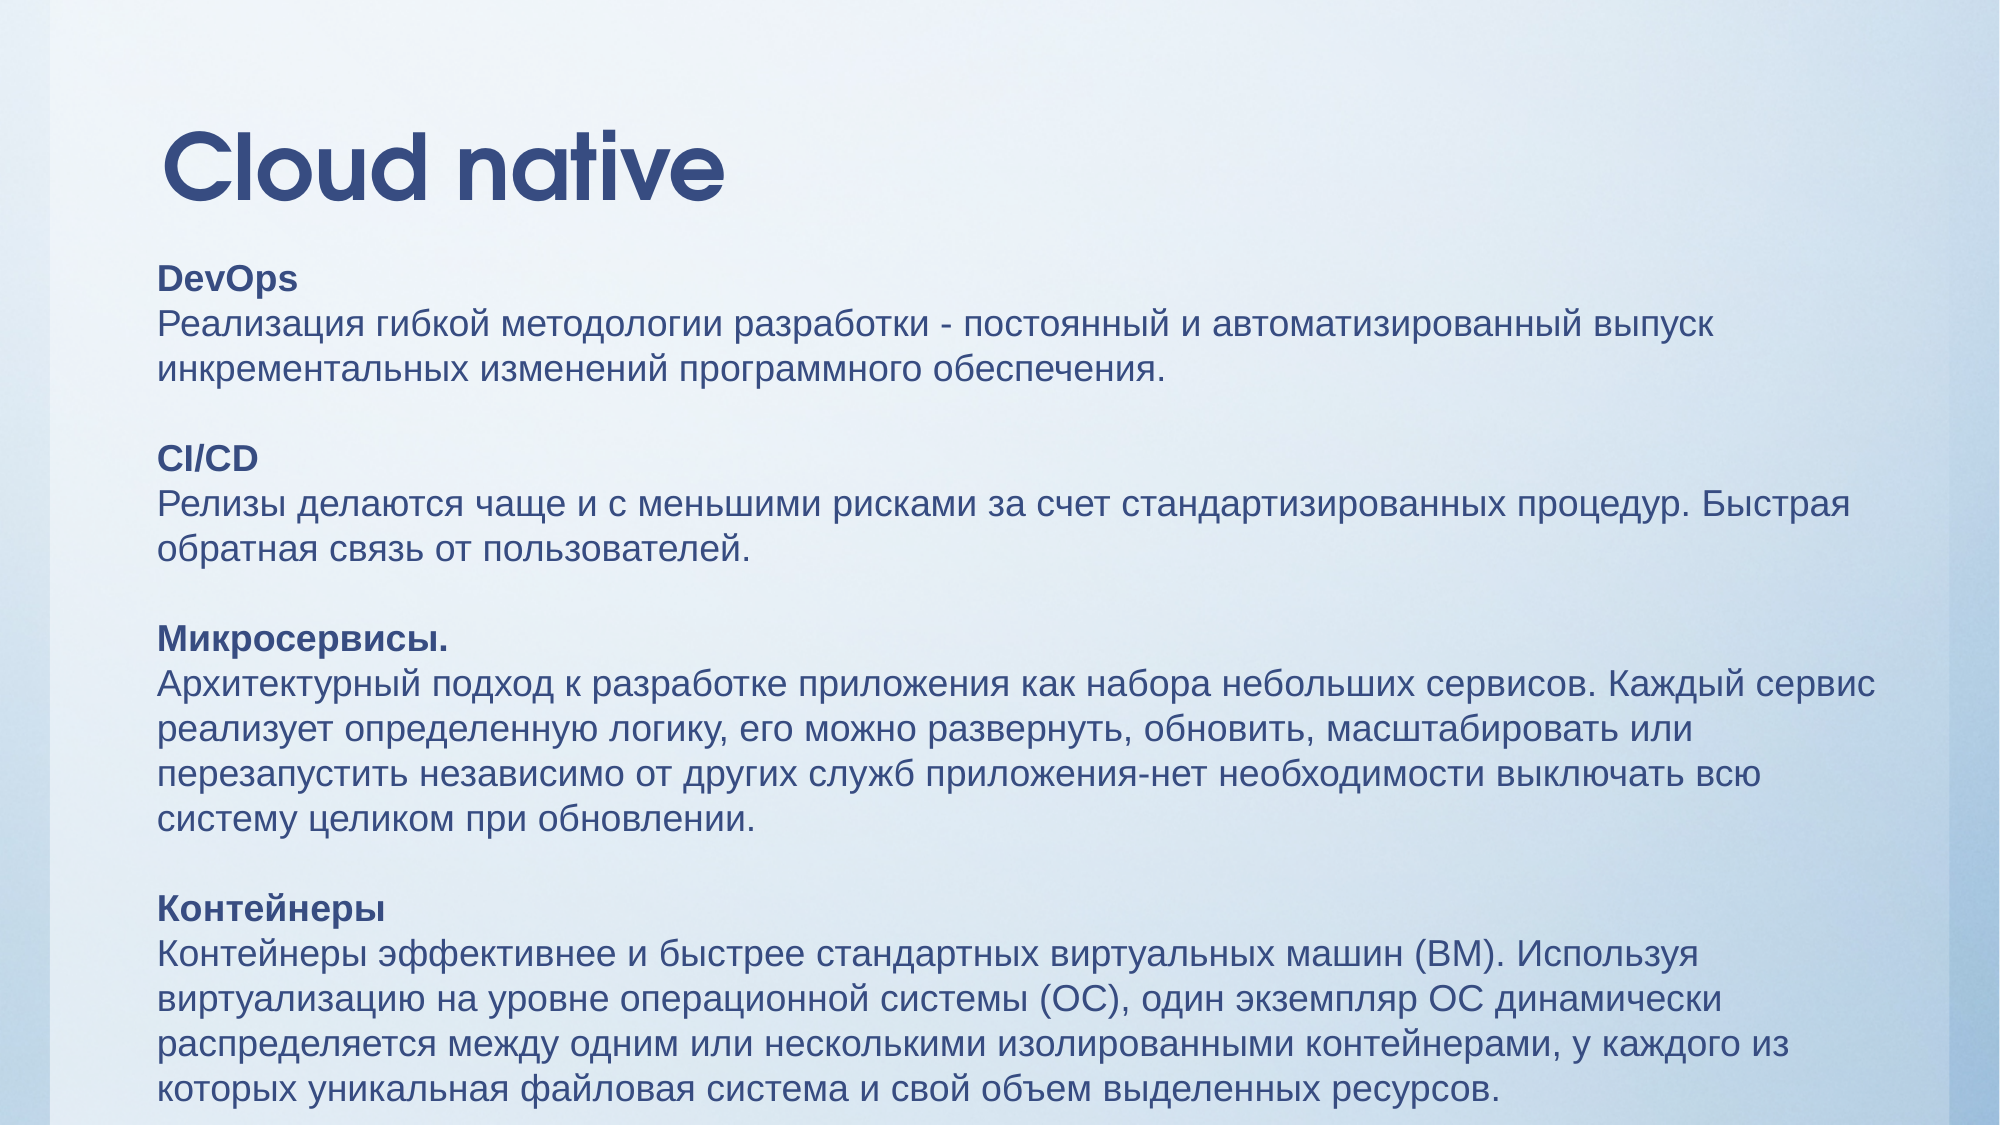

# Cloud native
DevOps
Реализация гибкой методологии разработки - постоянный и автоматизированный выпуск инкрементальных изменений программного обеспечения.

CI/CD
Релизы делаются чаще и с меньшими рисками за счет стандартизированных процедур. Быстрая обратная связь от пользователей.

Микросервисы.
Архитектурный подход к разработке приложения как набора небольших сервисов. Каждый сервис реализует определенную логику, его можно развернуть, обновить, масштабировать или перезапустить независимо от других служб приложения-нет необходимости выключать всю систему целиком при обновлении.

Контейнеры
Контейнеры эффективнее и быстрее стандартных виртуальных машин (ВМ). Используя виртуализацию на уровне операционной системы (ОС), один экземпляр ОС динамически распределяется между одним или несколькими изолированными контейнерами, у каждого из которых уникальная файловая система и свой объем выделенных ресурсов.